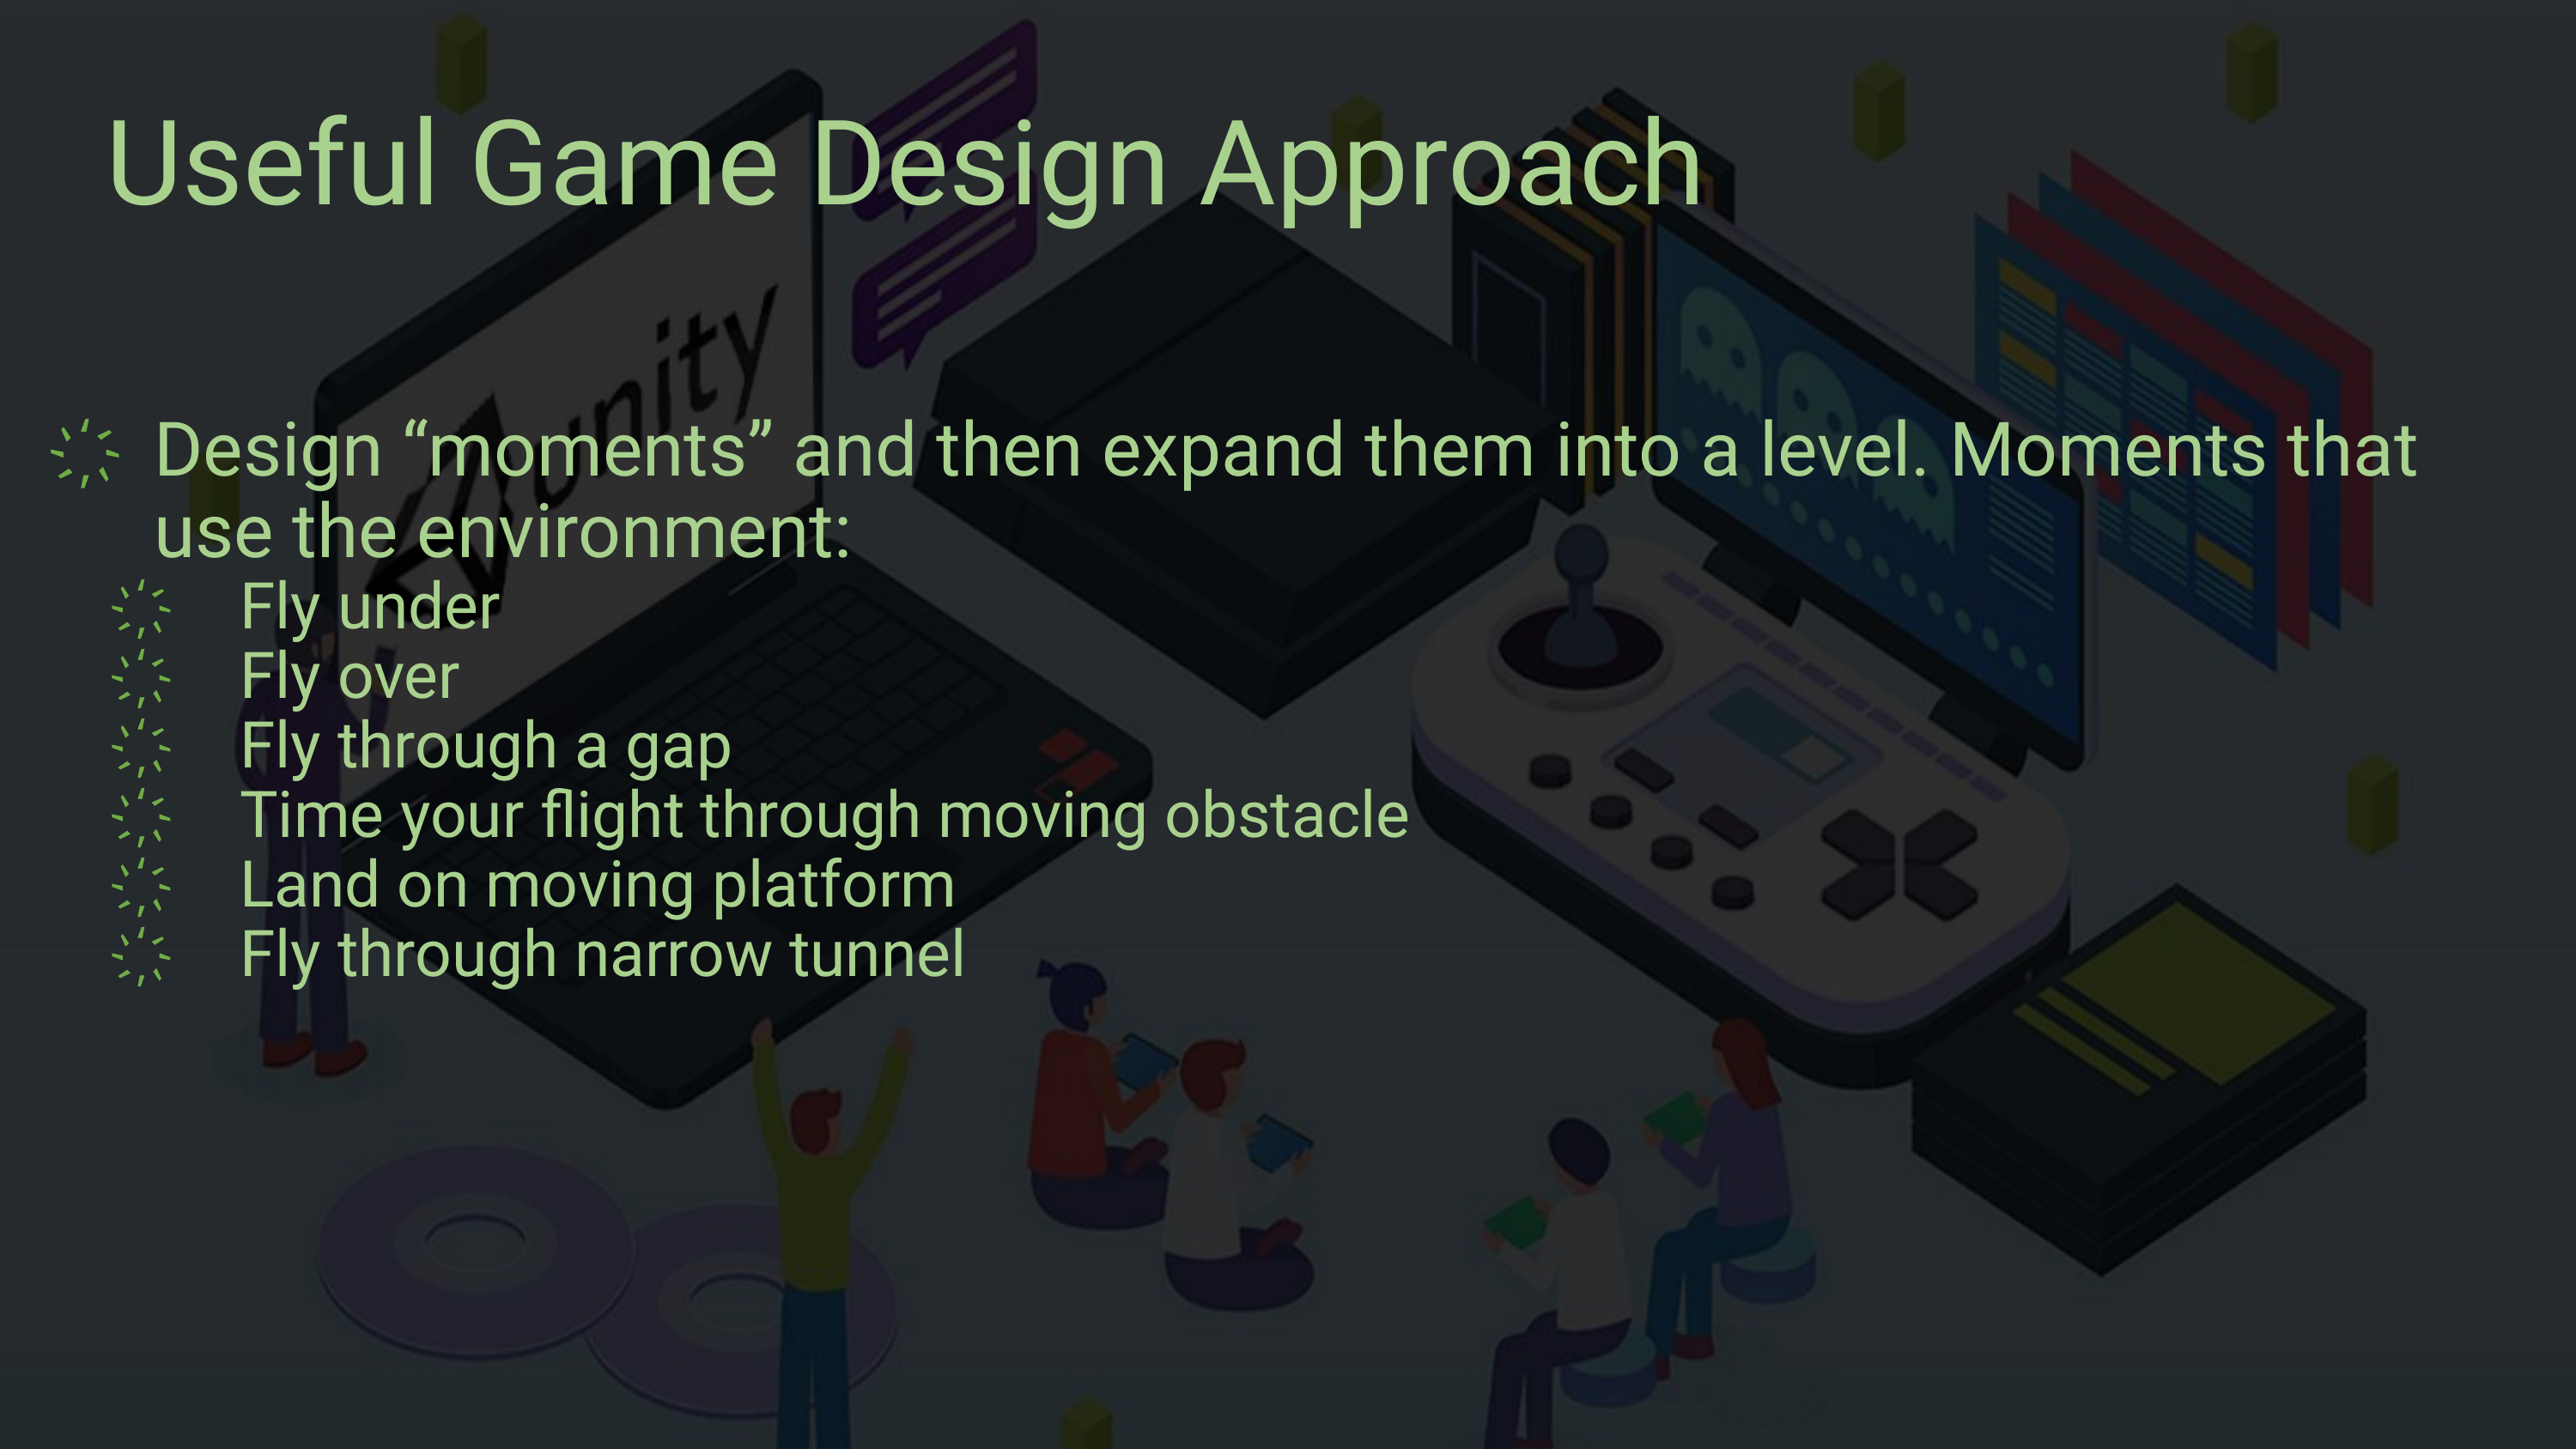

# Useful Game Design Approach
Design “moments” and then expand them into a level. Moments that use the environment:
Fly under
Fly over
Fly through a gap
Time your flight through moving obstacle
Land on moving platform
Fly through narrow tunnel